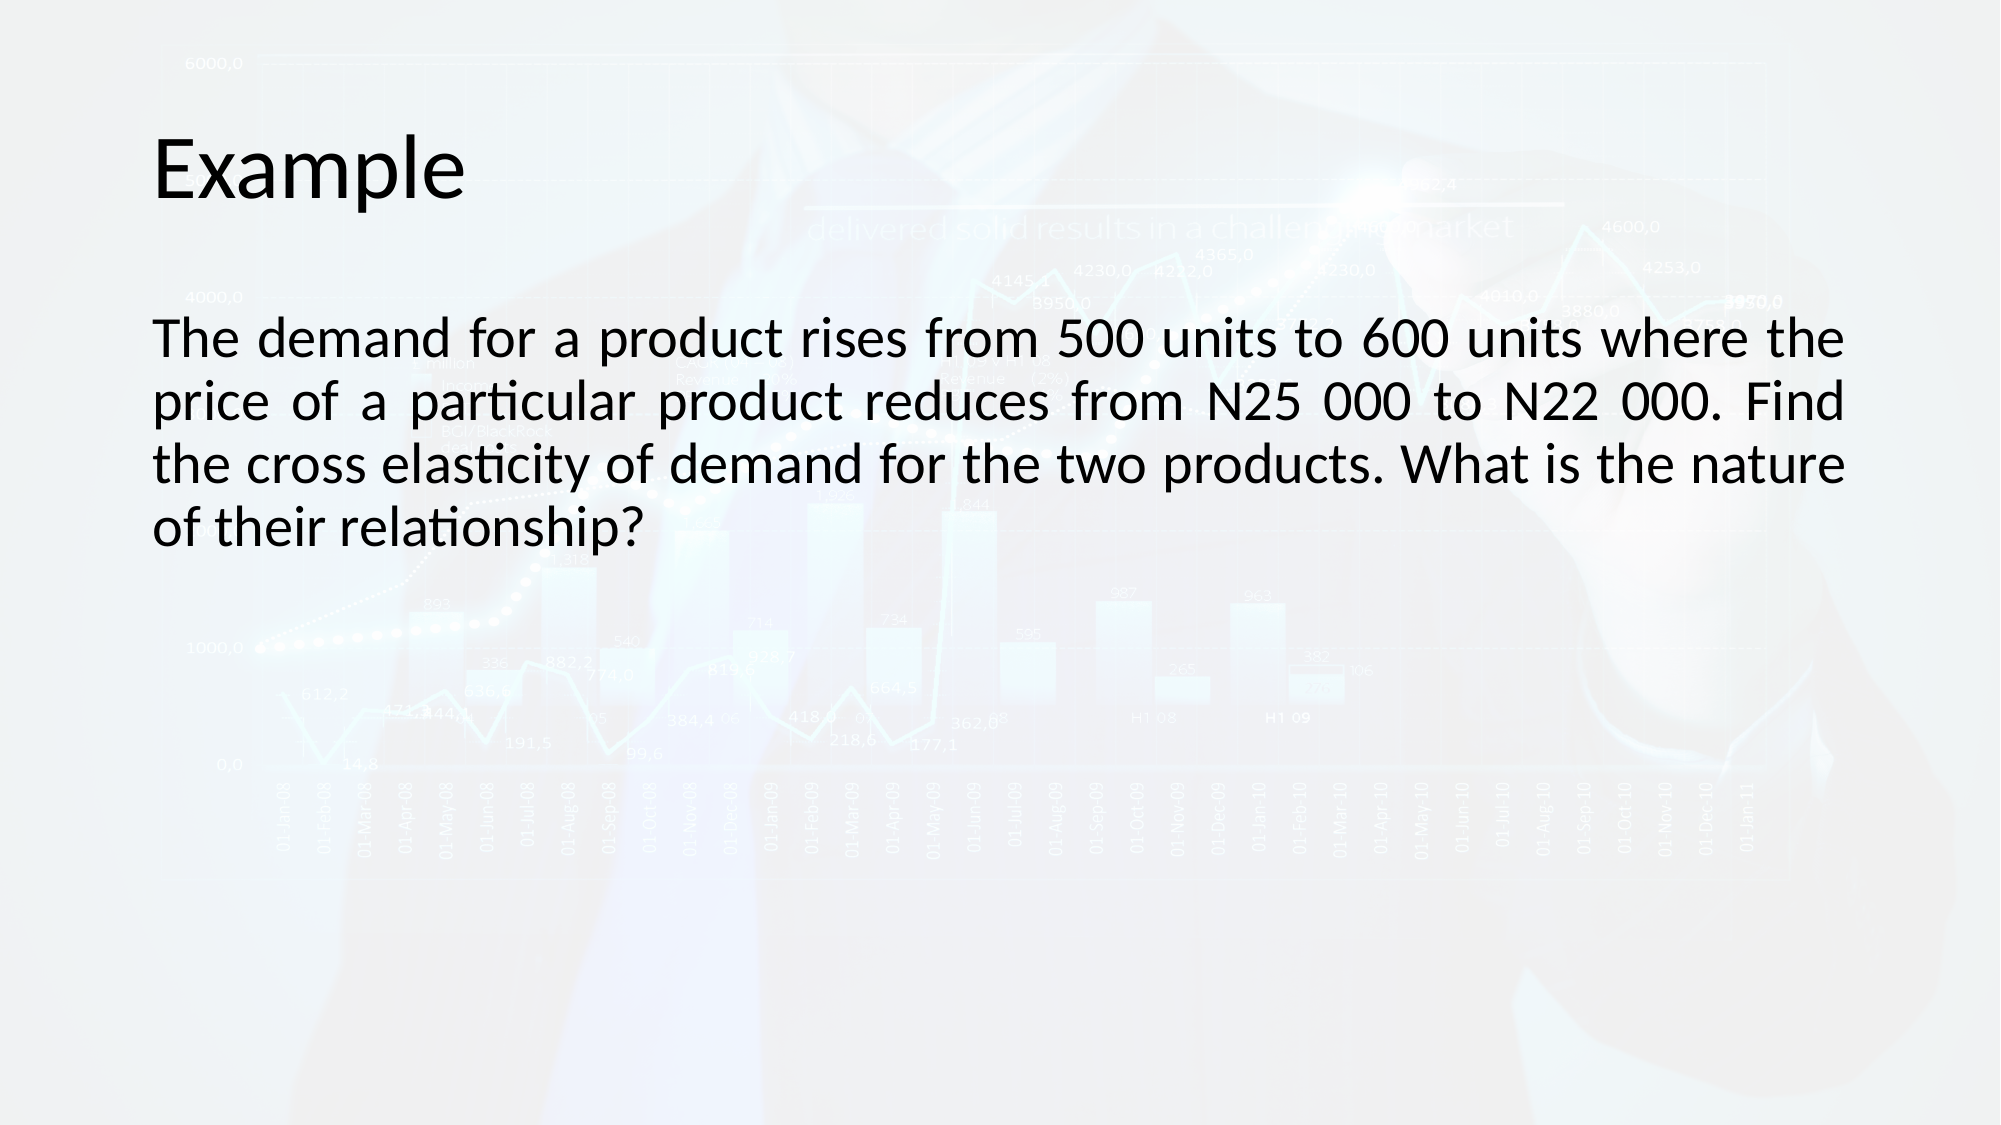

# Example
The demand for a product rises from 500 units to 600 units where the price of a particular product reduces from N25 000 to N22 000. Find the cross elasticity of demand for the two products. What is the nature of their relationship?